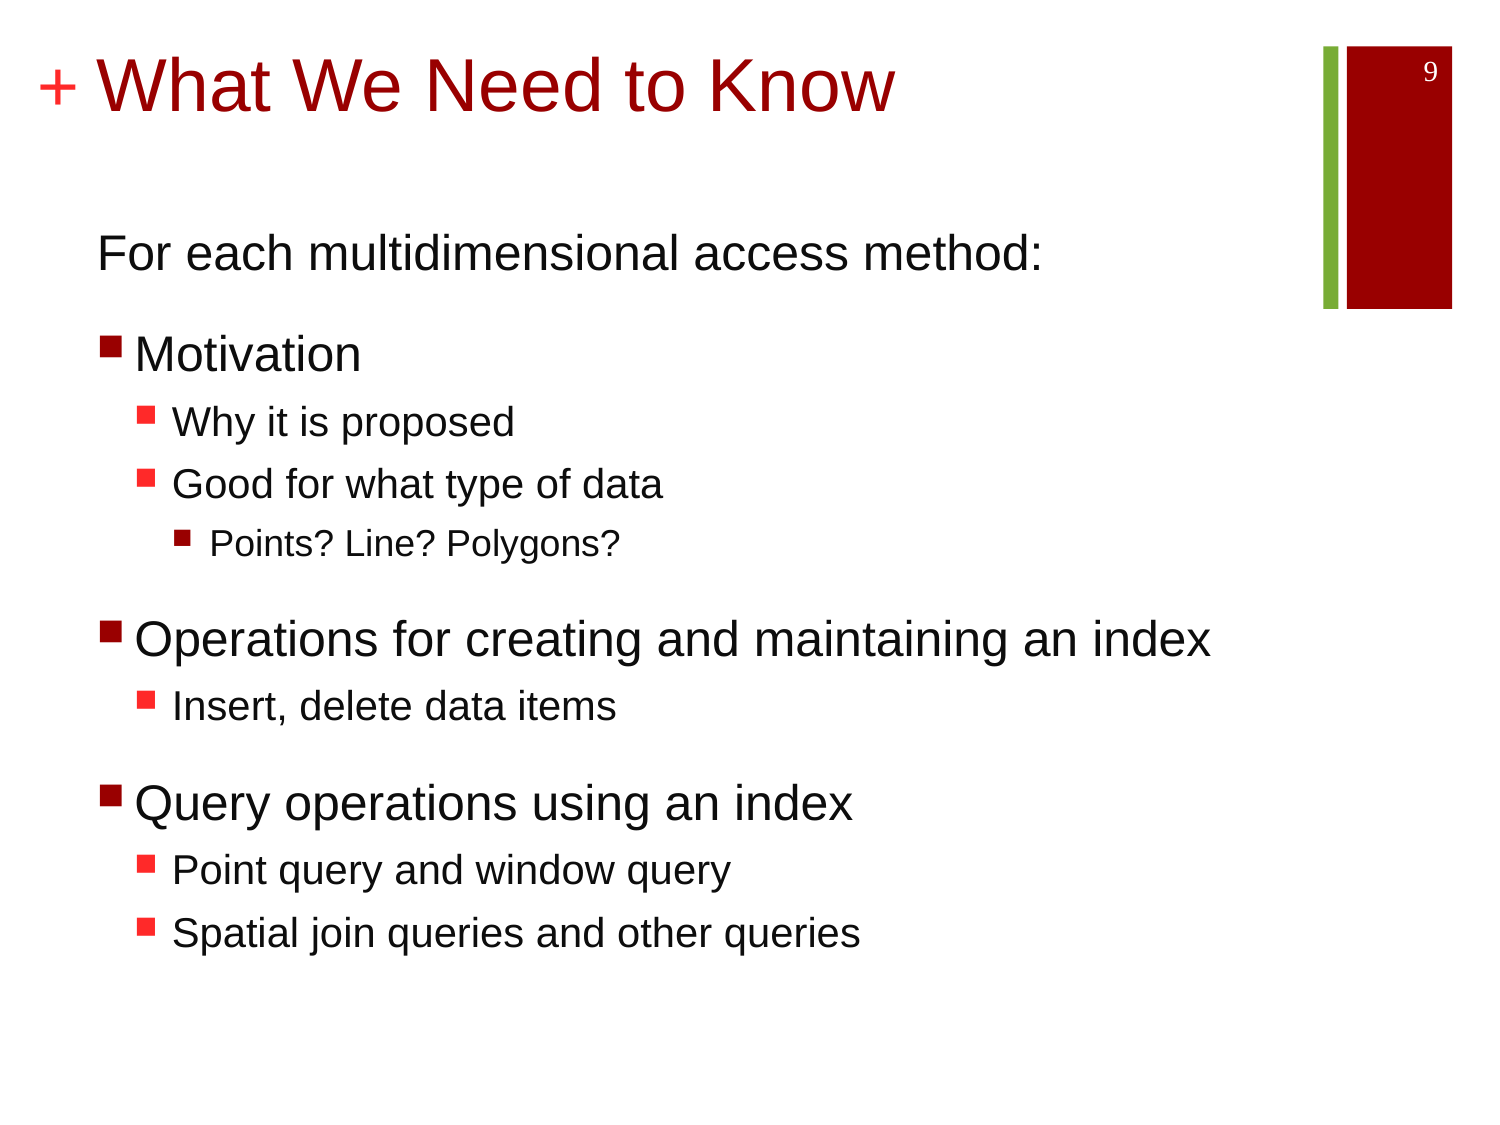

# What We Need to Know
9
For each multidimensional access method:
Motivation
Why it is proposed
Good for what type of data
Points? Line? Polygons?
Operations for creating and maintaining an index
Insert, delete data items
Query operations using an index
Point query and window query
Spatial join queries and other queries